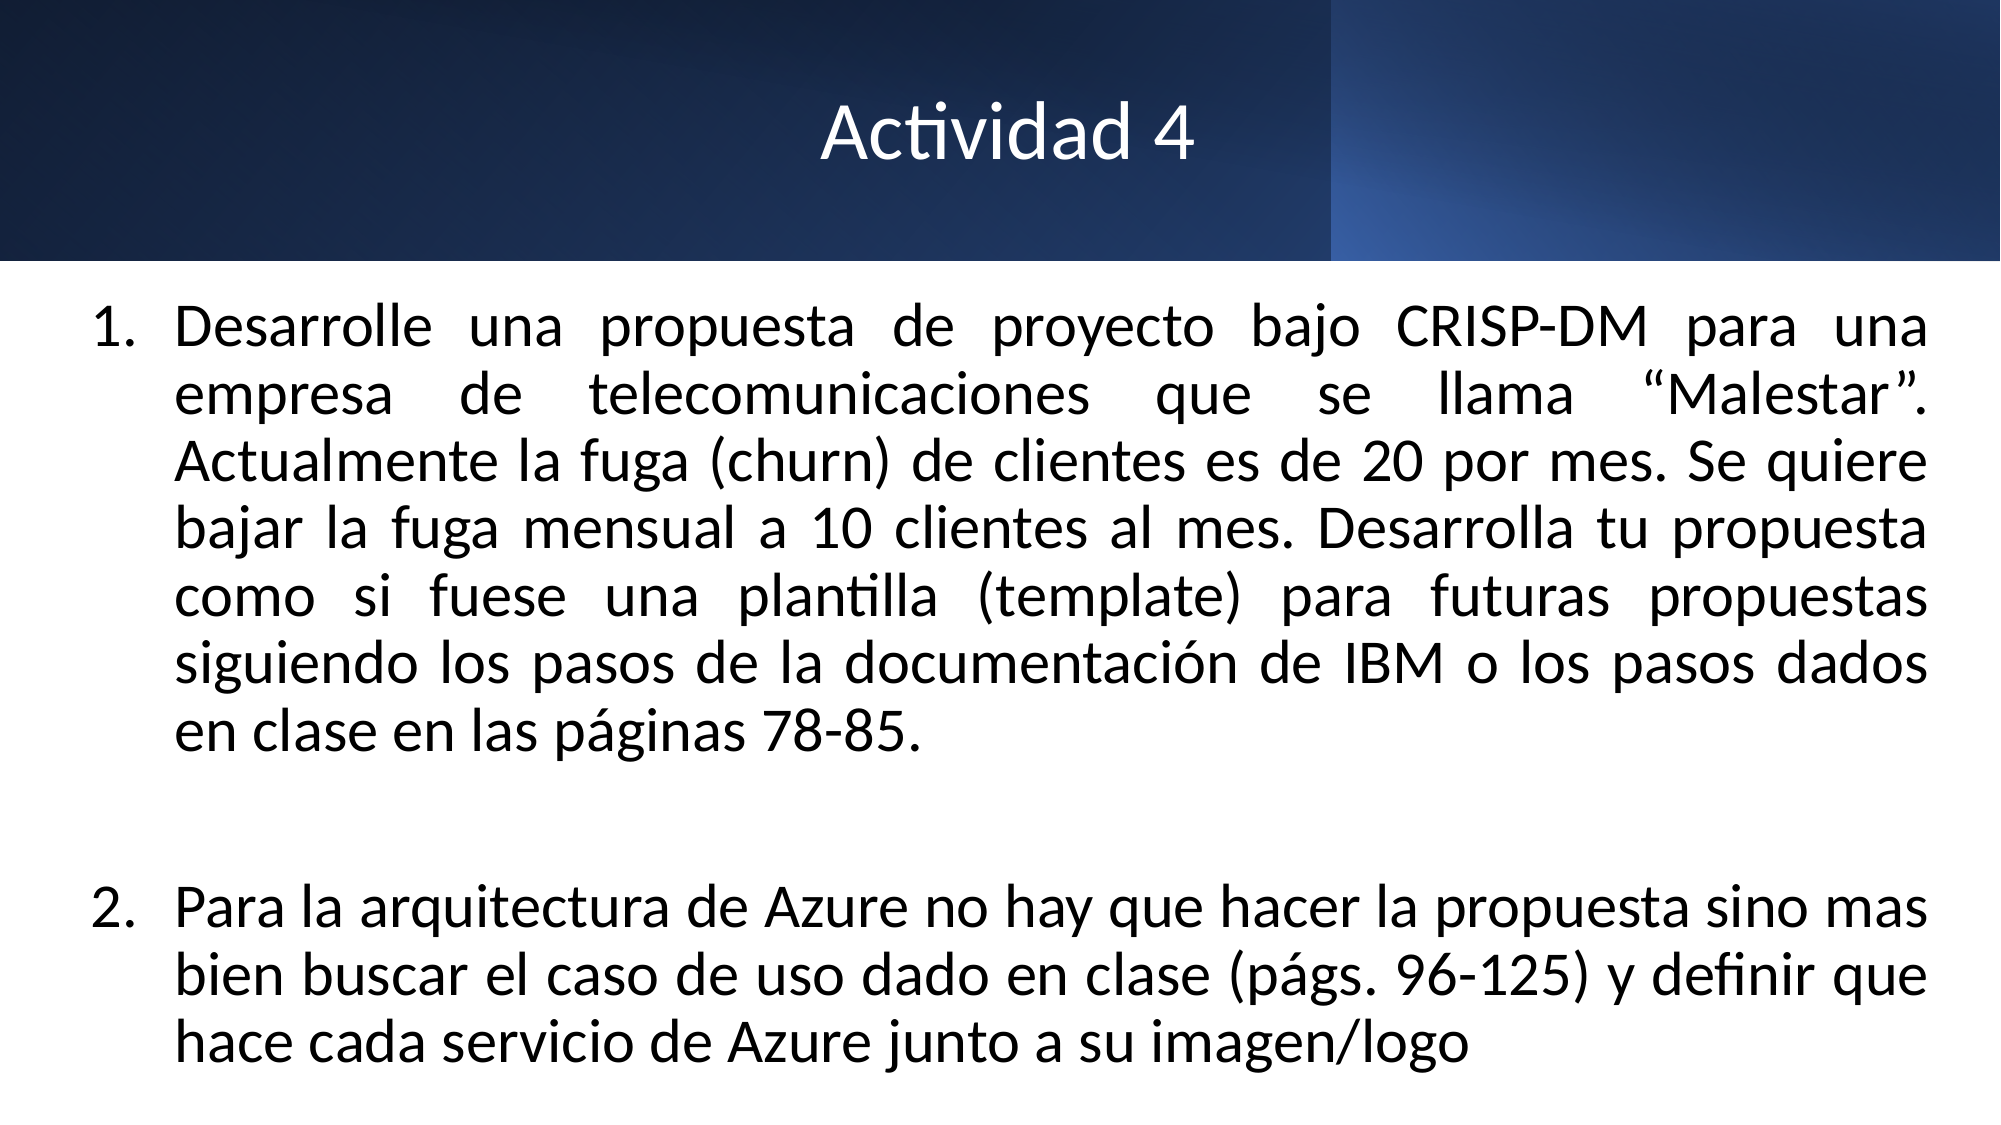

# Actividad 4
Desarrolle una propuesta de proyecto bajo CRISP-DM para una empresa de telecomunicaciones que se llama “Malestar”. Actualmente la fuga (churn) de clientes es de 20 por mes. Se quiere bajar la fuga mensual a 10 clientes al mes. Desarrolla tu propuesta como si fuese una plantilla (template) para futuras propuestas siguiendo los pasos de la documentación de IBM o los pasos dados en clase en las páginas 78-85.

Para la arquitectura de Azure no hay que hacer la propuesta sino mas bien buscar el caso de uso dado en clase (págs. 96-125) y definir que hace cada servicio de Azure junto a su imagen/logo